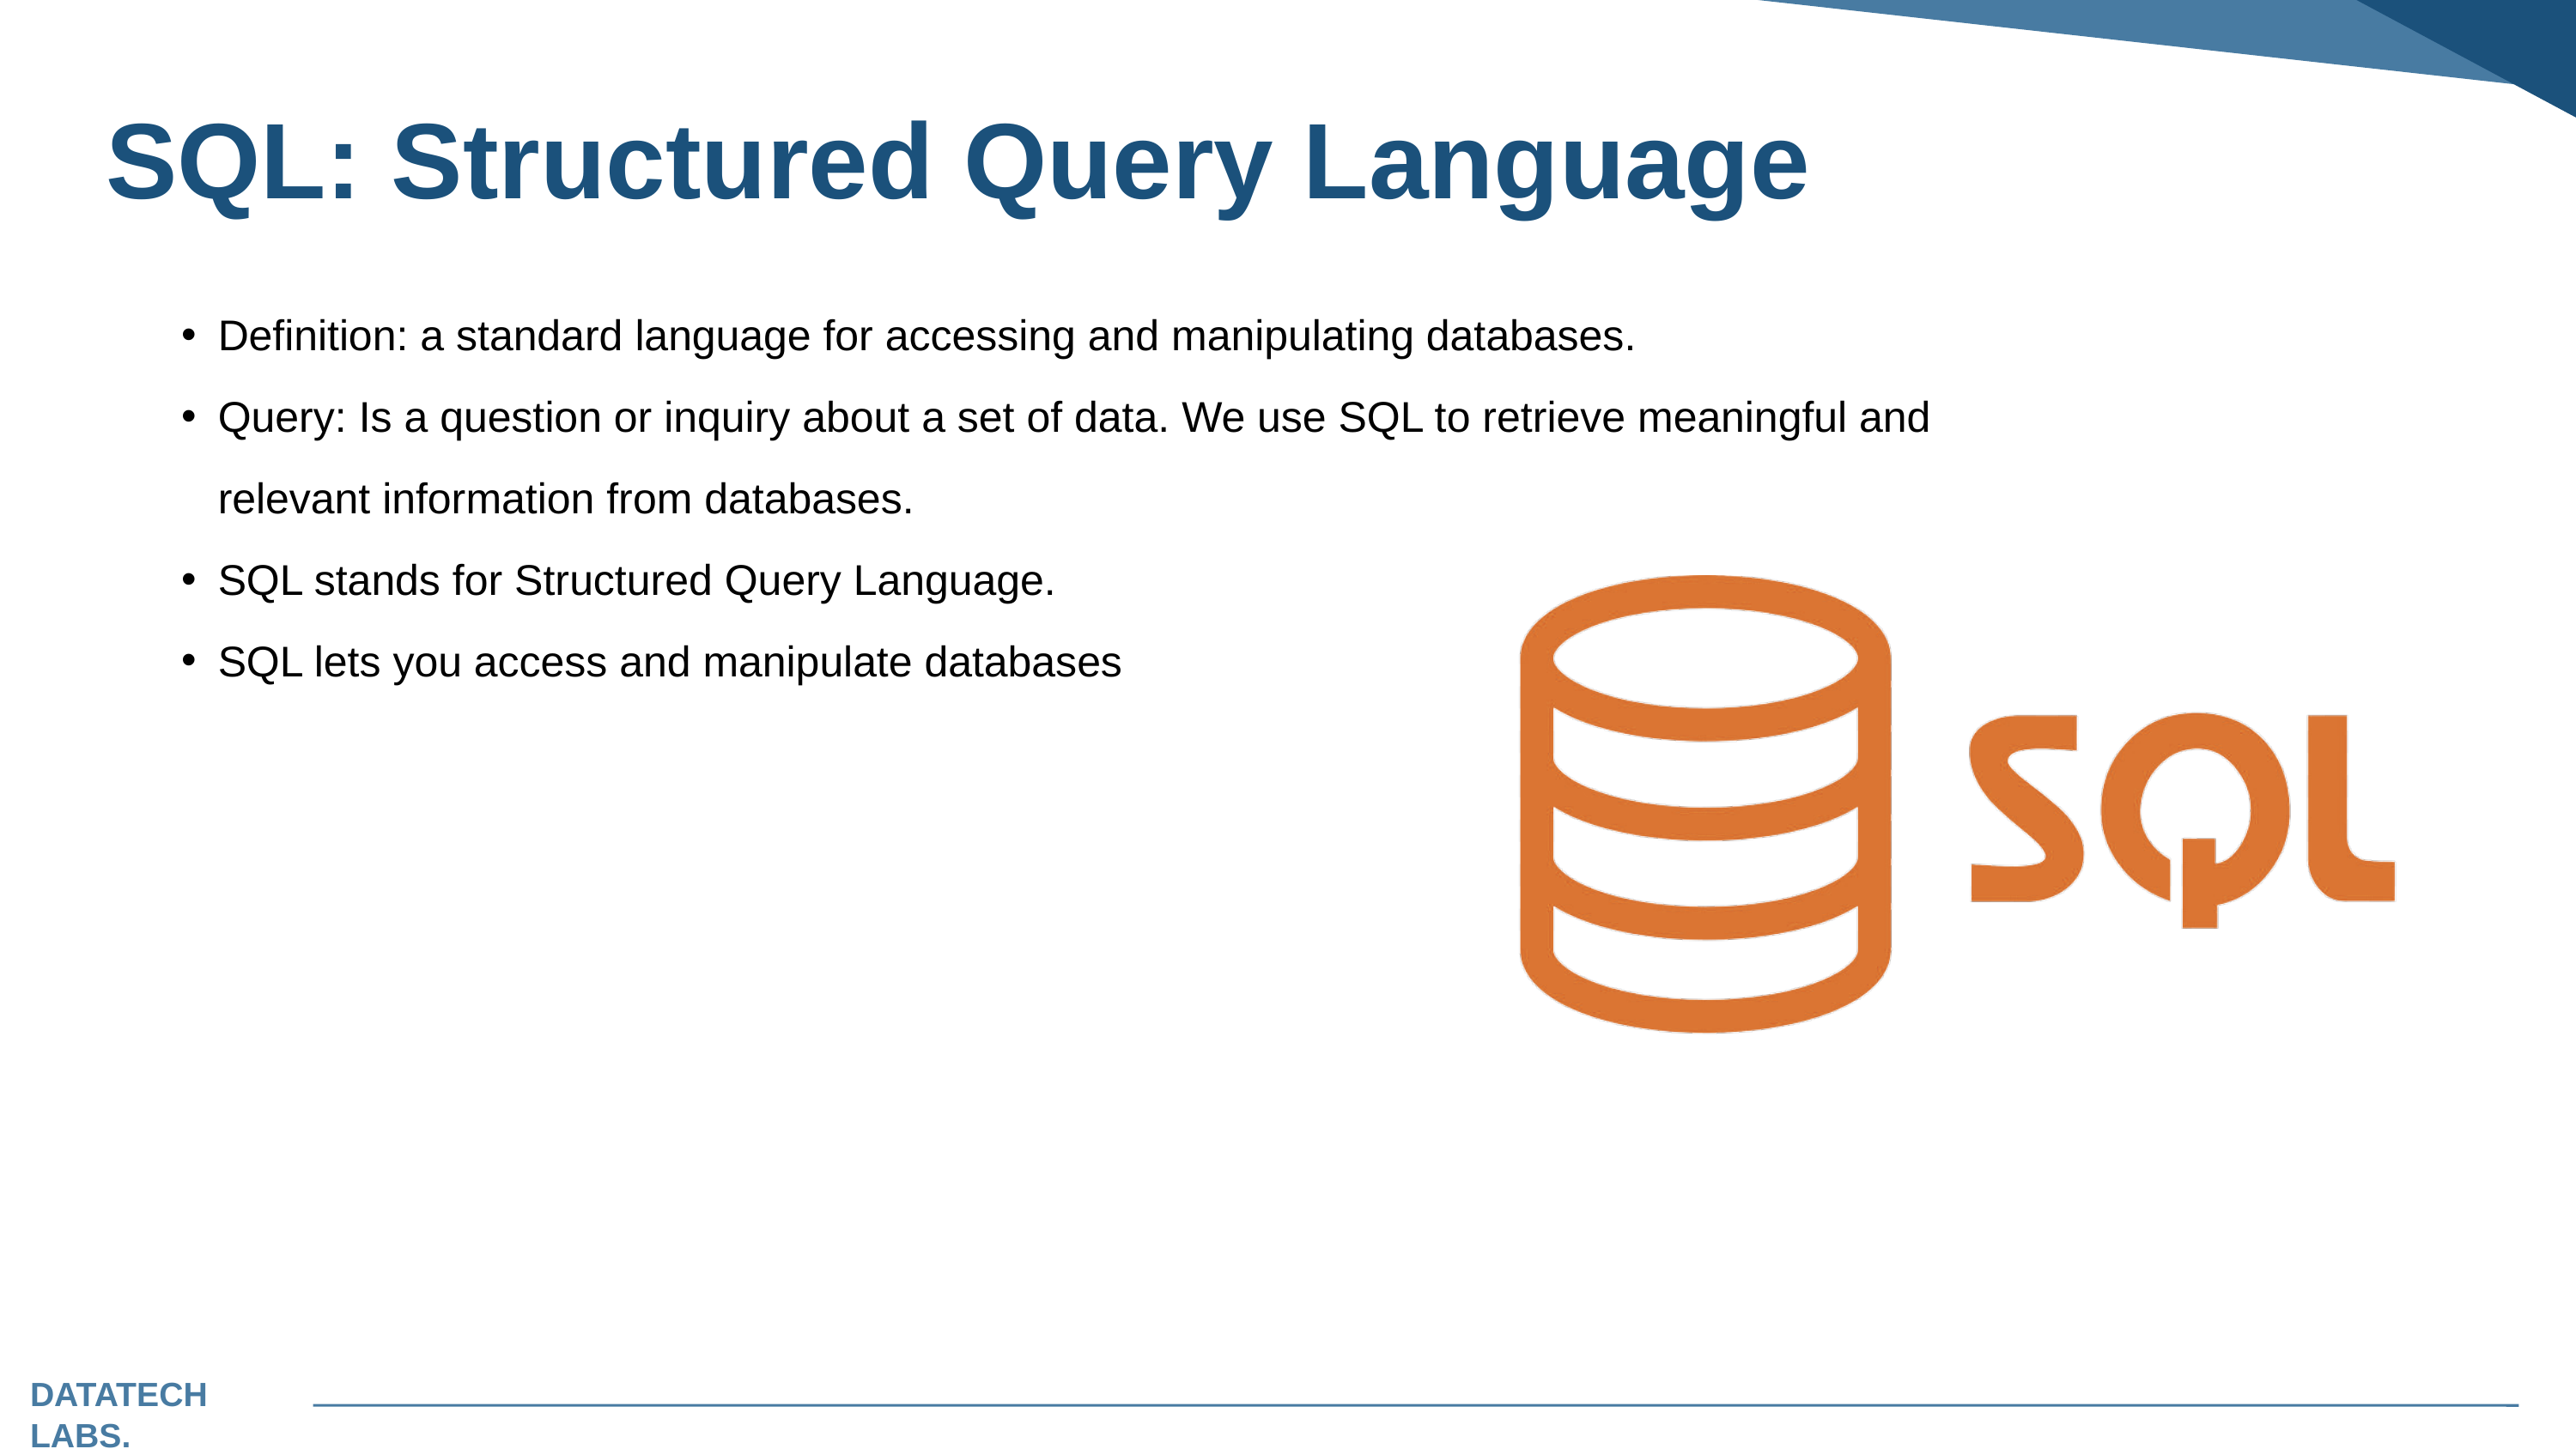

SQL: Structured Query Language
Definition: a standard language for accessing and manipulating databases.
Query: Is a question or inquiry about a set of data. We use SQL to retrieve meaningful and relevant information from databases.
SQL stands for Structured Query Language.
SQL lets you access and manipulate databases

DATATECH LABS.